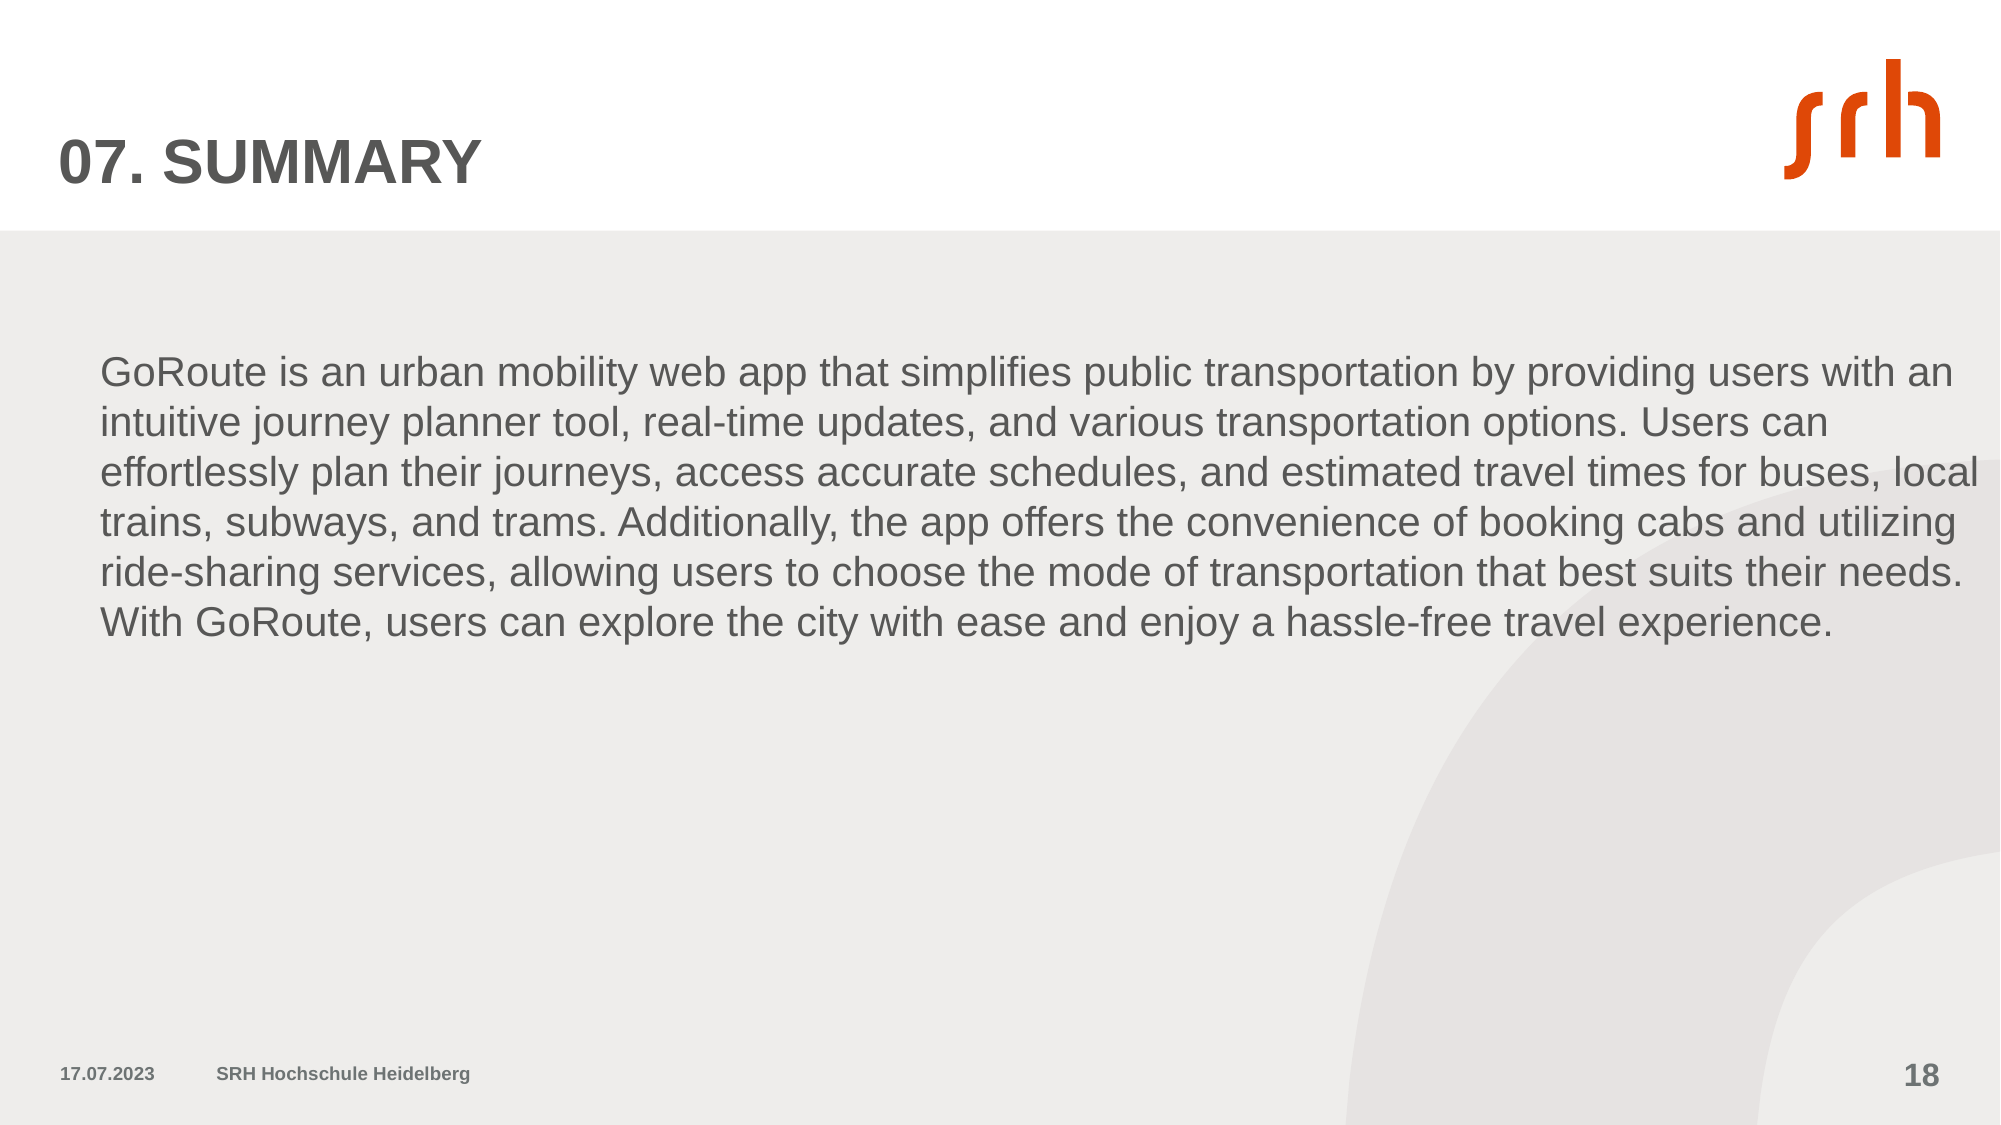

# 07. SUMMARY

GoRoute is an urban mobility web app that simplifies public transportation by providing users with an intuitive journey planner tool, real-time updates, and various transportation options. Users can effortlessly plan their journeys, access accurate schedules, and estimated travel times for buses, local trains, subways, and trams. Additionally, the app offers the convenience of booking cabs and utilizing ride-sharing services, allowing users to choose the mode of transportation that best suits their needs. With GoRoute, users can explore the city with ease and enjoy a hassle-free travel experience.
17.07.2023

SRH Hochschule Heidelberg

18